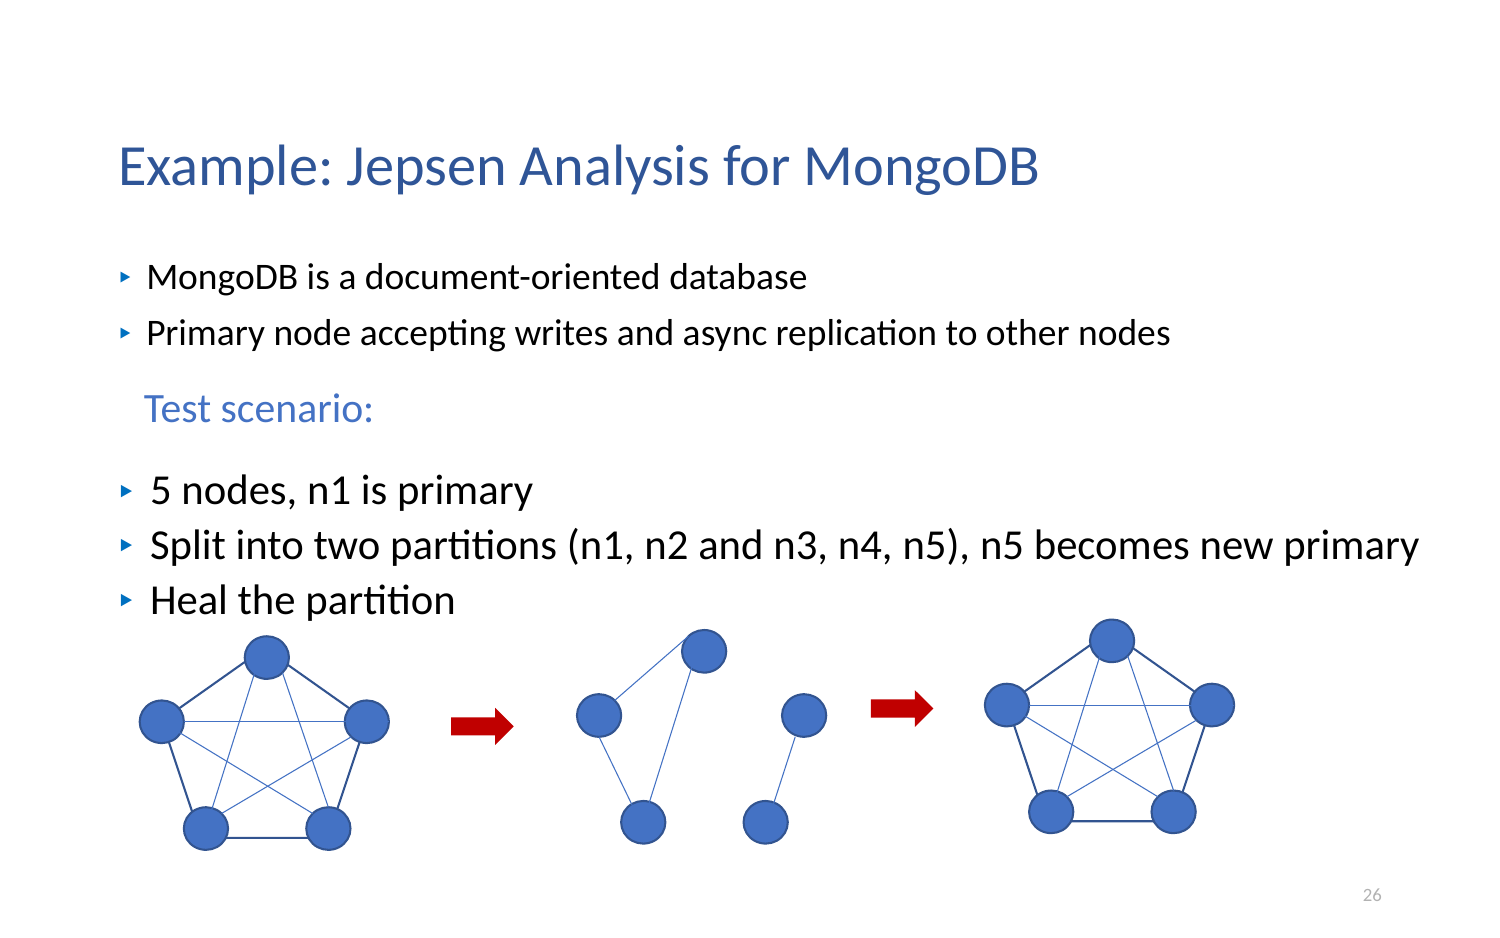

# Example: Jepsen Analysis for MongoDB
MongoDB is a document-oriented database
Primary node accepting writes and async replication to other nodes

Test scenario:
5 nodes, n1 is primary
Split into two partitions (n1, n2 and n3, n4, n5), n5 becomes new primary
Heal the partition

26